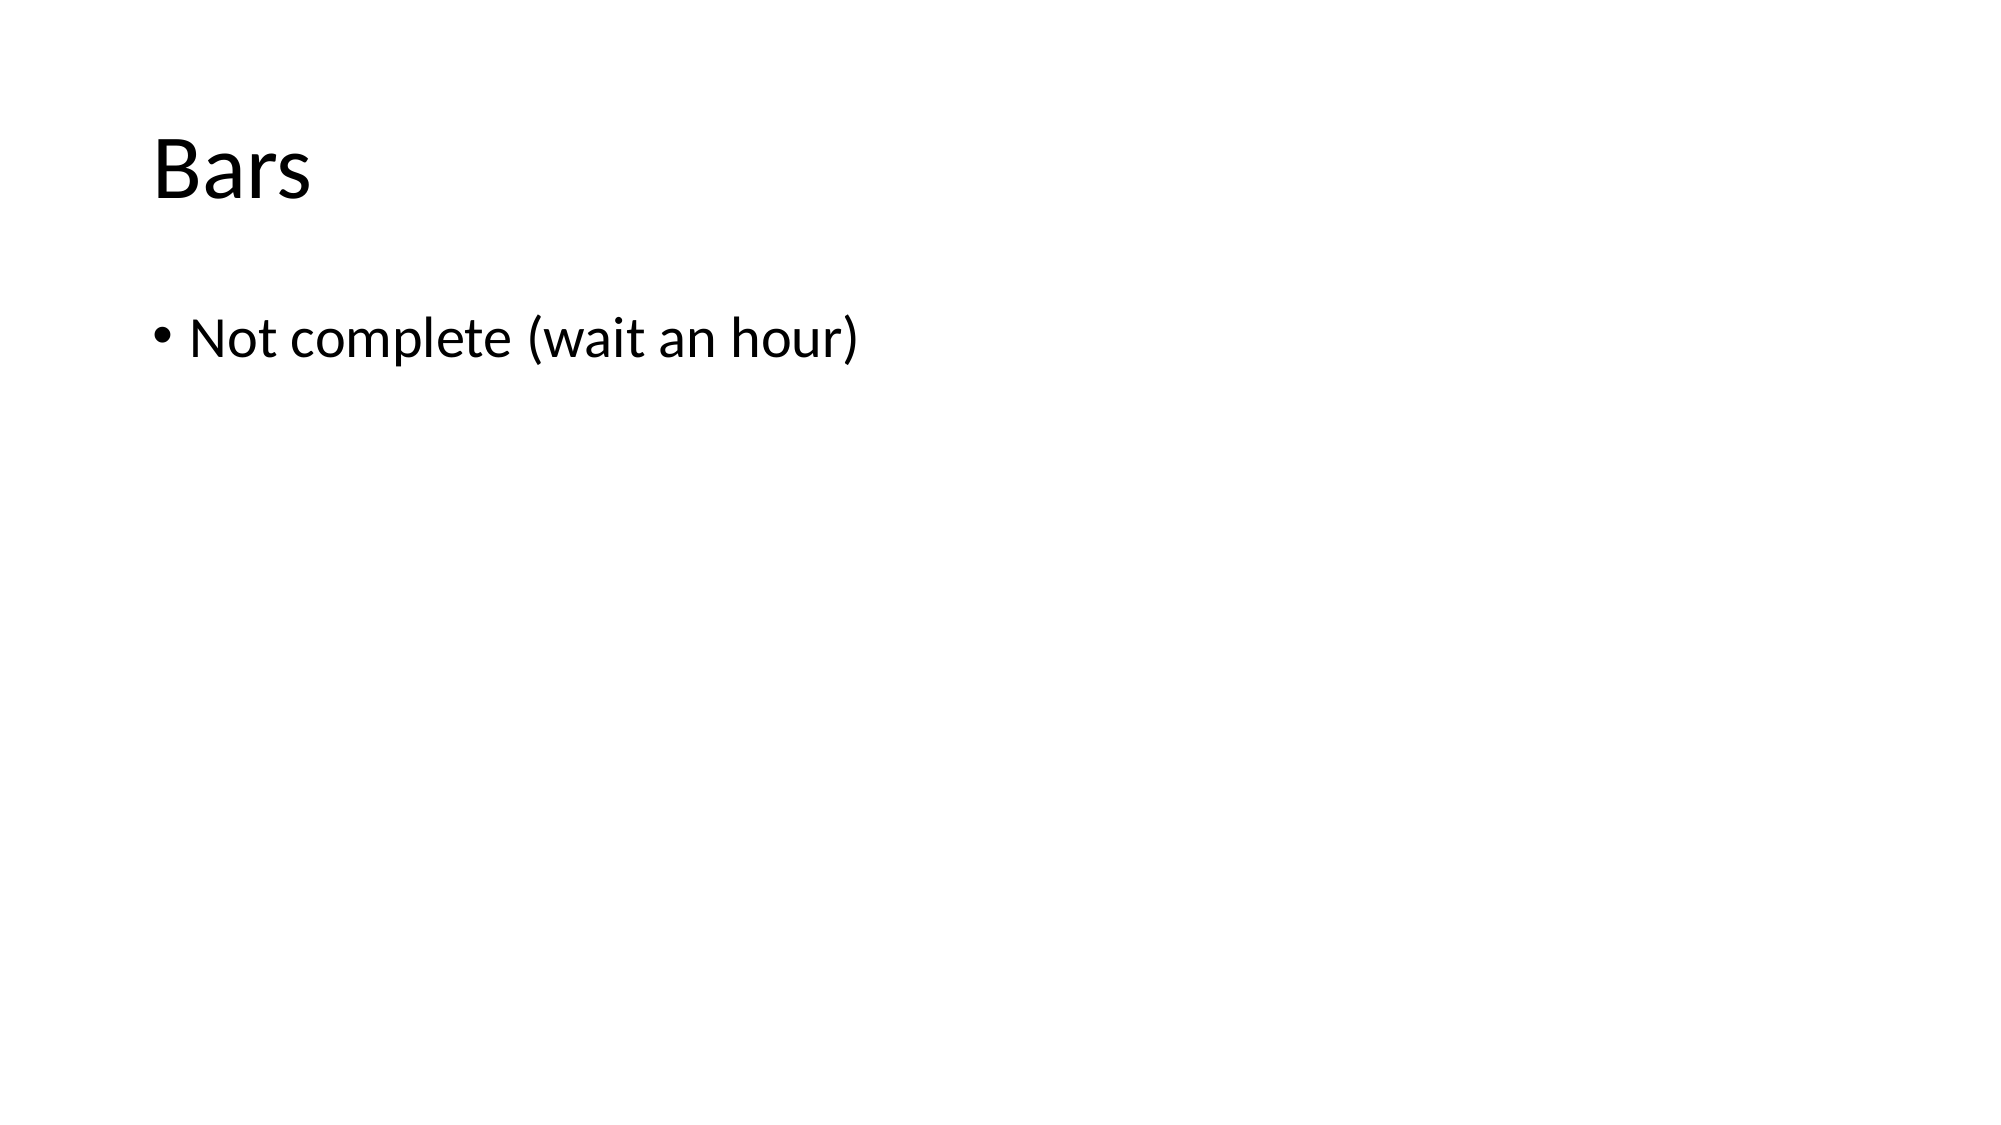

# Bars
Not complete (wait an hour)